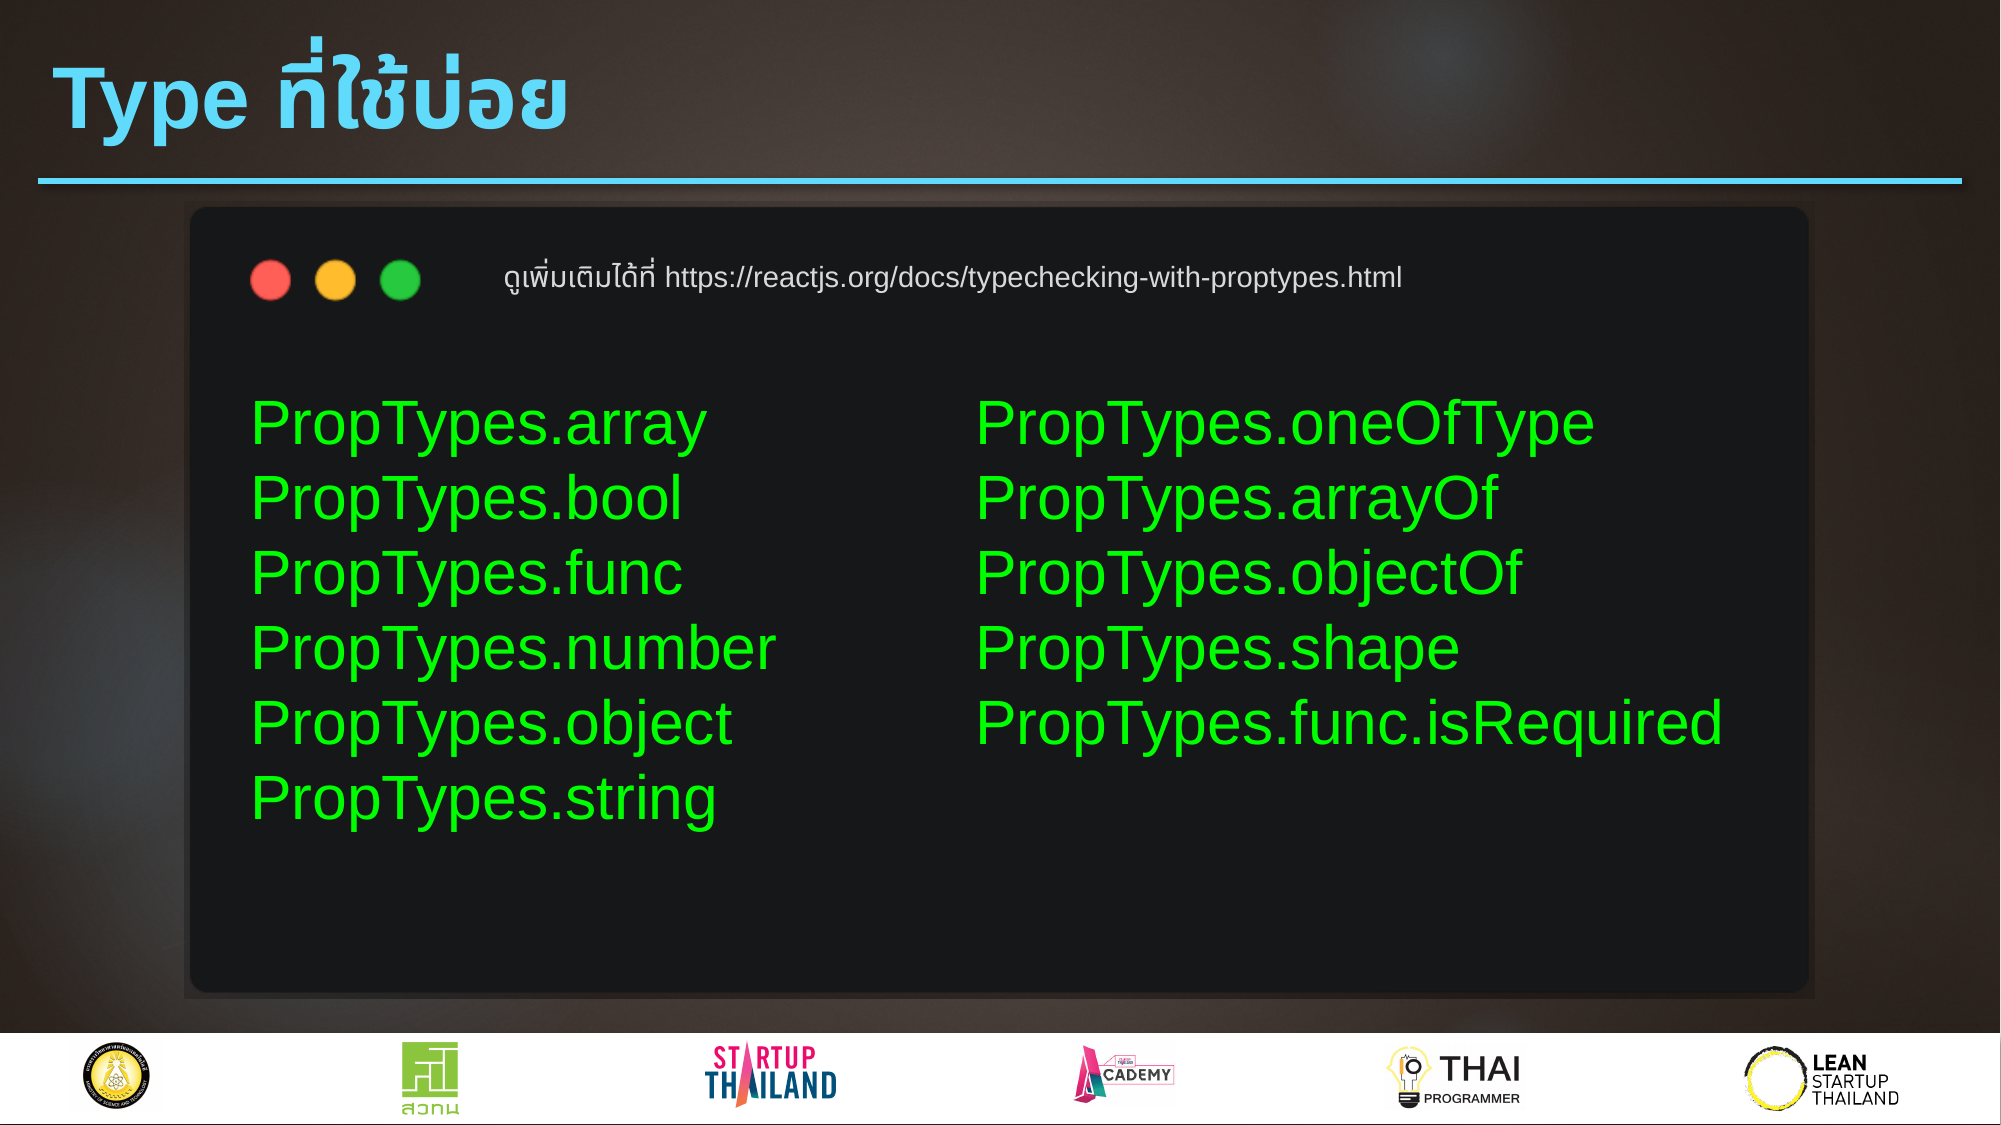

# Type ที่ใช้บ่อย
ดูเพิ่มเติมได้ที่ https://reactjs.org/docs/typechecking-with-proptypes.html
PropTypes.array
PropTypes.bool
PropTypes.func
PropTypes.number
PropTypes.object
PropTypes.string
PropTypes.oneOfType
PropTypes.arrayOf
PropTypes.objectOf
PropTypes.shape
PropTypes.func.isRequired